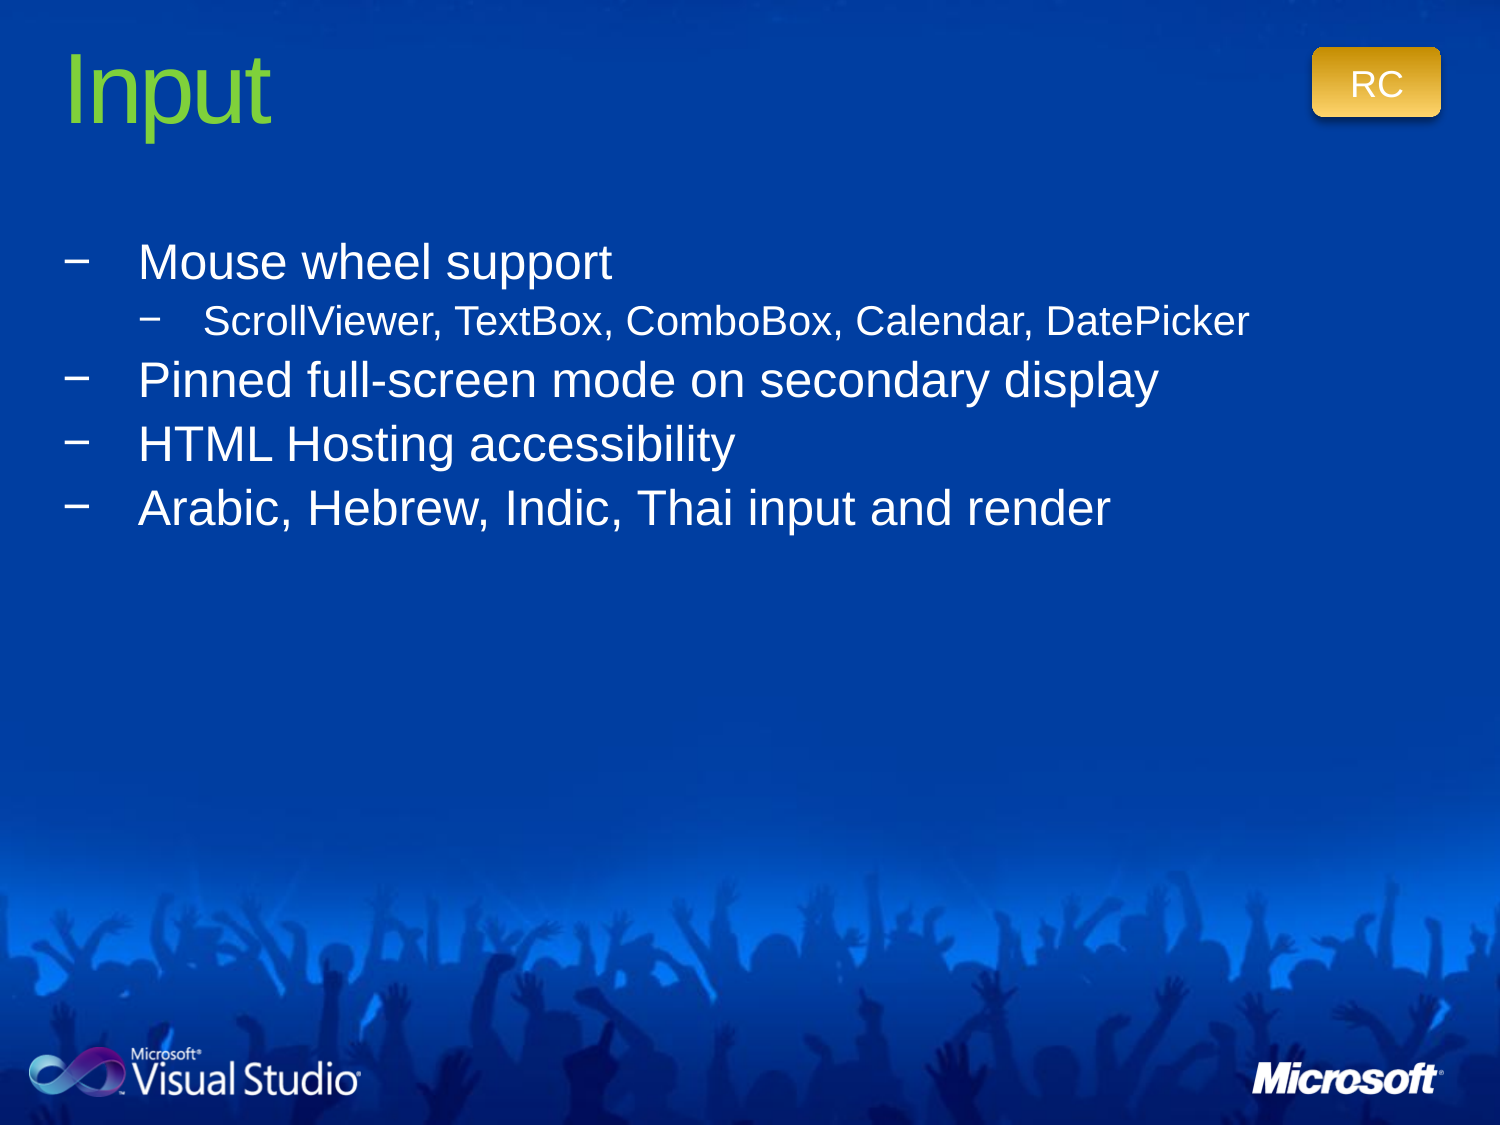

# Input
RC
Mouse wheel support
ScrollViewer, TextBox, ComboBox, Calendar, DatePicker
Pinned full-screen mode on secondary display
HTML Hosting accessibility
Arabic, Hebrew, Indic, Thai input and render